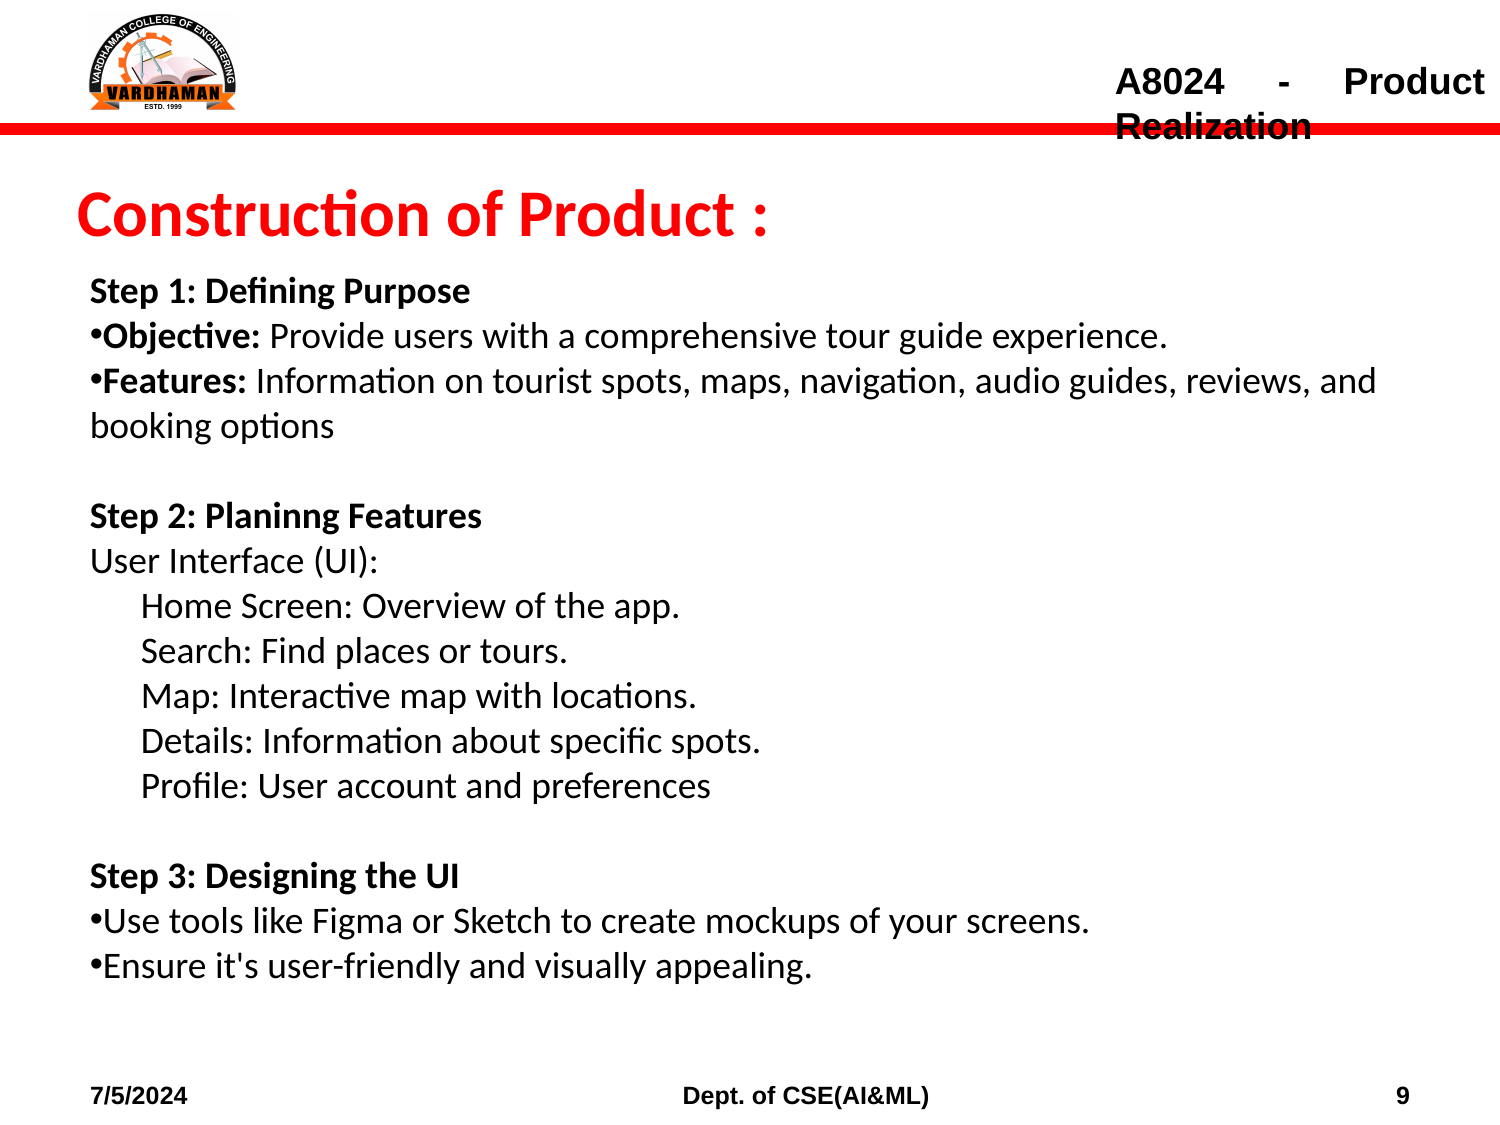

A8024 - Product Realization
Construction of Product :
Step 1: Defining Purpose
Objective: Provide users with a comprehensive tour guide experience.
Features: Information on tourist spots, maps, navigation, audio guides, reviews, and booking options

Step 2: Planinng Features
User Interface (UI):
      Home Screen: Overview of the app.
      Search: Find places or tours.
      Map: Interactive map with locations.
      Details: Information about specific spots.
      Profile: User account and preferences

Step 3: Designing the UI
Use tools like Figma or Sketch to create mockups of your screens.
Ensure it's user-friendly and visually appealing.

Dept. of CSE(AI&ML)
7/5/2024
9